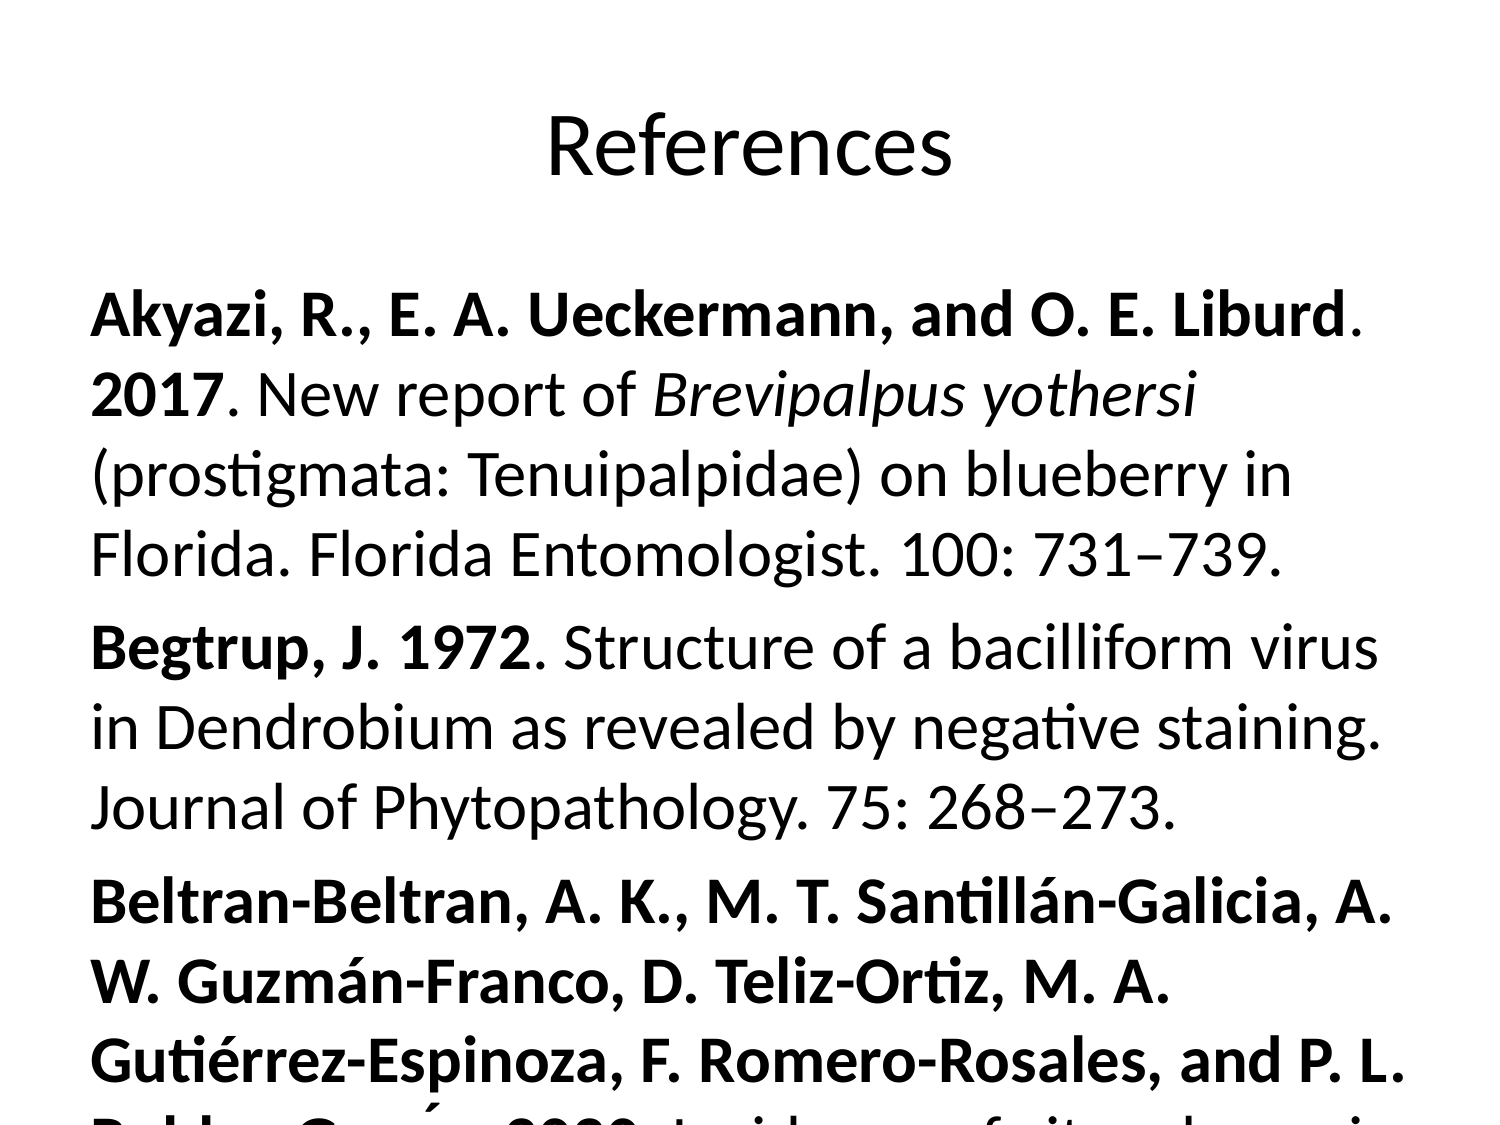

# References
Akyazi, R., E. A. Ueckermann, and O. E. Liburd. 2017. New report of Brevipalpus yothersi (prostigmata: Tenuipalpidae) on blueberry in Florida. Florida Entomologist. 100: 731–739.
Begtrup, J. 1972. Structure of a bacilliform virus in Dendrobium as revealed by negative staining. Journal of Phytopathology. 75: 268–273.
Beltran-Beltran, A. K., M. T. Santillán-Galicia, A. W. Guzmán-Franco, D. Teliz-Ortiz, M. A. Gutiérrez-Espinoza, F. Romero-Rosales, and P. L. Robles-Garcı́a. 2020. Incidence of citrus leprosis virus c and orchid fleck dichorhavirus citrus strain in mites of the genus Brevipalpus in Mexico. Journal of Economic Entomology. 113: 1576–1581.
Blanchfield, A. L., A. M. Mackenzie, A. Gibbs, H. Kondo, T. Tamada, and C. R. Wilson. 2001. Identification of orchid fleck virus by reverse transcriptase-polymerase chain reaction and analysis of isolate relationships. Journal of Phytopathology. 149: 713–718.
Bratsch, S. A., B. E. Lockhart, and C. Ishimaru. 2015. Confirmation of first report of orchid fleck virus in phalaenopsis hybrid orchids in the USA. Plant Health Progress. 16: 146–148.
Chambers, A. H., P. Moon, V. Edmond, and E. Bassil. 2019. Vanilla cultivation in southern Florida. EDIS. 2019: 7.
Chang, M. U. 1991. Studies on the viruses in orchids in Korea. 2. Dendrobium mosaic virus, Odontoglossum ringspot virus, Orchid fleck virus and unidentified potyvirus. Korean J Plant Pathol. 7: 118–129.
Childers, C. C., and J. C. V. Rodrigues. 2011. An overview of Brevipalpus (acari: Tenuipalpidae) and the plant viruses they transmit. Zoosymposia. 6: 180–192.
Childers, C. C., J. C. V. Rodrigues, K. S. Derrick, D. S. Achor, J. V. French, W. C. Welbourn, R. Ochoa, and E. W. Kitajima. 2003. Citrus leprosis and its status in Florida and Texas: Past and present. Experimental and Applied Acarology. 30: 181–202.
Cook, G., W. Kirkman, R. Clase, C. Steyn, E. Basson, P. H. Fourie, S. D. Moore, T. G. Grout, E. Carstens, and V. Hattingh. 2019. Orchid fleck virus associated with the first case of citrus leprosis-N in South Africa. European Journal of Plant Pathology. 155: 1373–1379.
Dietzgen, R. G., J. Freitas-Astúa, C. Chabi-Jesus, P. L. Ramos-González, M. M. Goodin, H. Kondo, A. D. Tassi, and E. W. Kitajima. 2018. Dichorhaviruses in their host plants and mite vectors, pp. 119–148. In Advances in Virus Research. Elsevier.
Doi, Y., M. U. Chang, and K. Yora. 1977. Orchid fleck virus. CMI/AAB descriptions of plant viruses.
Freitas-Astúa, J., L. Moreira, C. Rivera, C. M. Rodrı́guez, and E. W. Kitajima. 2002. First report of orchid fleck virus in Costa Rica. Plant Disease. 86: 1402–1402.
Gibbs, A. 2000. Viruses of orchids in Australia; their identification, biology and control. The Australian Orchid Rev. 65: 10–21.
Hartung, J. S., A. Roy, S. Fu, J. Shao, W. L. Schneider, and R. H. Brlansky. 2015. History and diversity of citrus leprosis virus recorded in herbarium specimens. Phytopathology. 105: 1277–1284.
Kitajima, E. W., A. Blumenschein, and A. S. Costa. 1974. Rodlike particles associated with ringspot symptoms in several orchid species in Brazil. Journal of Phytopathology. 81: 280–286.
Kitajima, E. W., C. M. Chagas, M. T. Braghini, L. C. Fazuoli, E. C. Locali-Fabris, and R. B. Salaroli. 2011. Natural infection of several Coffea species and hybrids and psilanthus ebracteolatus by the coffee ringspot virus (CoRSV). Scientia Agricola. 68: 503–507.
Kitajima, E. W., H. Kondo, A. Mackenzie, J. A. M. Rezende, R. Gioria, A. Gibbs, and T. Tamada. 2001. Comparative cytopathology and immunocytochemistry of Japanese, Australian and Brazilian isolates of orchid fleck virus. Journal of General Plant Pathology. 67: 231–237.
Knorr, L. C. 1968. Studies on the etiology of leprosis in citrus. In International Organization of Citrus Virologists Conference Proceedings.
Kondo, H., K. Hirota, K. Maruyama, I. B. Andika, and N. Suzuki. 2017. A possible occurrence of genome reassortment among bipartite rhabdoviruses. Virology. 508: 18–25.
Kondo, H., T. Maeda, Y. Shirako, and T. Tamada. 2006. Orchid fleck virus is a rhabdovirus with an unusual bipartite genome. Journal of General Virology. 87: 2413–2421.
Kondo, H., T. Maeda, and T. Tamada. 2003. Orchid fleck virus: Brevipalpus californicus mite transmission, biological properties and genome structure. Experimental and Applied Acarology. 30: 215–223.
Kubo, K. S., J. Freitas-Astúa, M. A. Machado, and E. W. Kitajima. 2009. Orchid fleck symptoms may be caused naturally by two different viruses transmitted by Brevipalpus. Journal of General Plant Pathology. 75: 250–255.
Lesemann, D., and J. Begtrup. 1971. Elektronenmikroskopischer nachweis eines bazilliformen virus in Phalaenopsis. Journal of Phytopathology. 71: 257–269.
Lesemann, D., and S. Doraiswamy. 1975. Bullet-shaped virus-like particles in chlorotic and necrotic leaf lesions of orchids. Journal of Phytopathology. 83: 27–39.
Mcharo, M., E. Bush, D. L. Bonte, C. Broussard, and L. Urbatsch. 2003. Molecular and morphological investigation of ornamental liriopogons. Journal of the American Society for Horticultural Science. 128: 575–577.
Otero-Colina, G., P. L. Ramos-González, C. Chabi-Jesus, J. Freitas-Astúa, A. D. Tassi, and E. W. Kitajima. 2021. First detection of orchid fleck virus in orchids in Mexico. VirusDisease.
Pearson, M. N., G. V. H. Jackson, S. P. Pone, and R. L. J. Howitt. 1993. Vanilla viruses in the South Pacific. Plant Pathology. 42: 127–131.
Peng, D. W., G. H. Zheng, Q. X. Tong, Z. Z. Zheng, and Y. L. Ming. 2017. First report of orchid fleck dichorhavirus from cymbidium sp. In China. Plant Disease. 101: 514–514.
Petzold, H. 1971. Der elektronenmikroskopische nachweis eines bacilliformen virus an blattfleckenkranken Dendrobien. Journal of Phytopathology. 70: 43–52.
Ramos-González, P. L., H. Sarubbi-Orue, L. Gonzales-Segnana, C. Chabi-Jesus, J. Freitas-Astúa, and E. W. Kitajima. 2015. Orchid fleck virus infecting orchids in Paraguay: First report and use of degenerate primers for its detection. Journal of Phytopathology. 164: 342–347.
Roy, A., N. Choudhary, L. M. Guillermo, J. Shao, A. Govindarajulu, D. Achor, G. Wei, D. D. Picton, L. Levy, M. K. Nakhla, J. S. Hartung, and R. H. Brlansky. 2013. A novel virus of the genus cilevirus causing symptoms similar to citrus leprosis. Phytopathology. 103: 488–500.
Roy, A., A. L. Stone, G. Otero-Colina, G. Wei, R. H. Brlansky, R. Ochoa, G. Bauchan, W. L. Schneider, M. K. Nakhla, and J. S. Hartung. 2020. Reassortment of genome segments creates stable lineages among strains of orchid fleck virus infecting citrus in Mexico. Phytopathology. 110: 106–120.
Roy, A., A. L. Stone, J. Shao, G. Otero-Colina, G. Wei, N. Choudhary, D. Achor, L. Levy, M. K. Nakhla, J. S. Hartung, W. L. Schneider, and R. H. Brlansky. 2015. Identification and molecular characterization of nuclear citrus leprosis virus, a member of the proposed dichorhavirus genus infecting multiple citrus species in Mexico. Phytopathology. 105: 564–575.
Sauvêtre, P., E. Veniant, G. Croq, A. D. Tassi, E. W. Kitajima, C. Chabi-Jesus, P. L. Ramos-González, J. Freitas-Astúa, and D. Navia. 2018. First report of orchid fleck virus in the orchid collection of jardin du luxembourg, Paris, France. Plant Disease. 102: 2670–2670.
Velarde, A. O., A. Roy, C. Padmanabhan, S. Nunziata, M. K. Nakhla, and M. Melzer. 2021. First report of orchid fleck virus associated with citrus leprosis symptoms in rough lemon (Citrus jambhiri) and mandarin (C. reticulata) the United States. Plant Disease.
Zheng, G. H., Z. Z. Zheng, Q. X. Tong, Y. L. Ming, and others. 2013. Orchid fleck virus: An unclassified bipartite, negative-sense rna plant virus. Archives of virology. 158: 313–323.